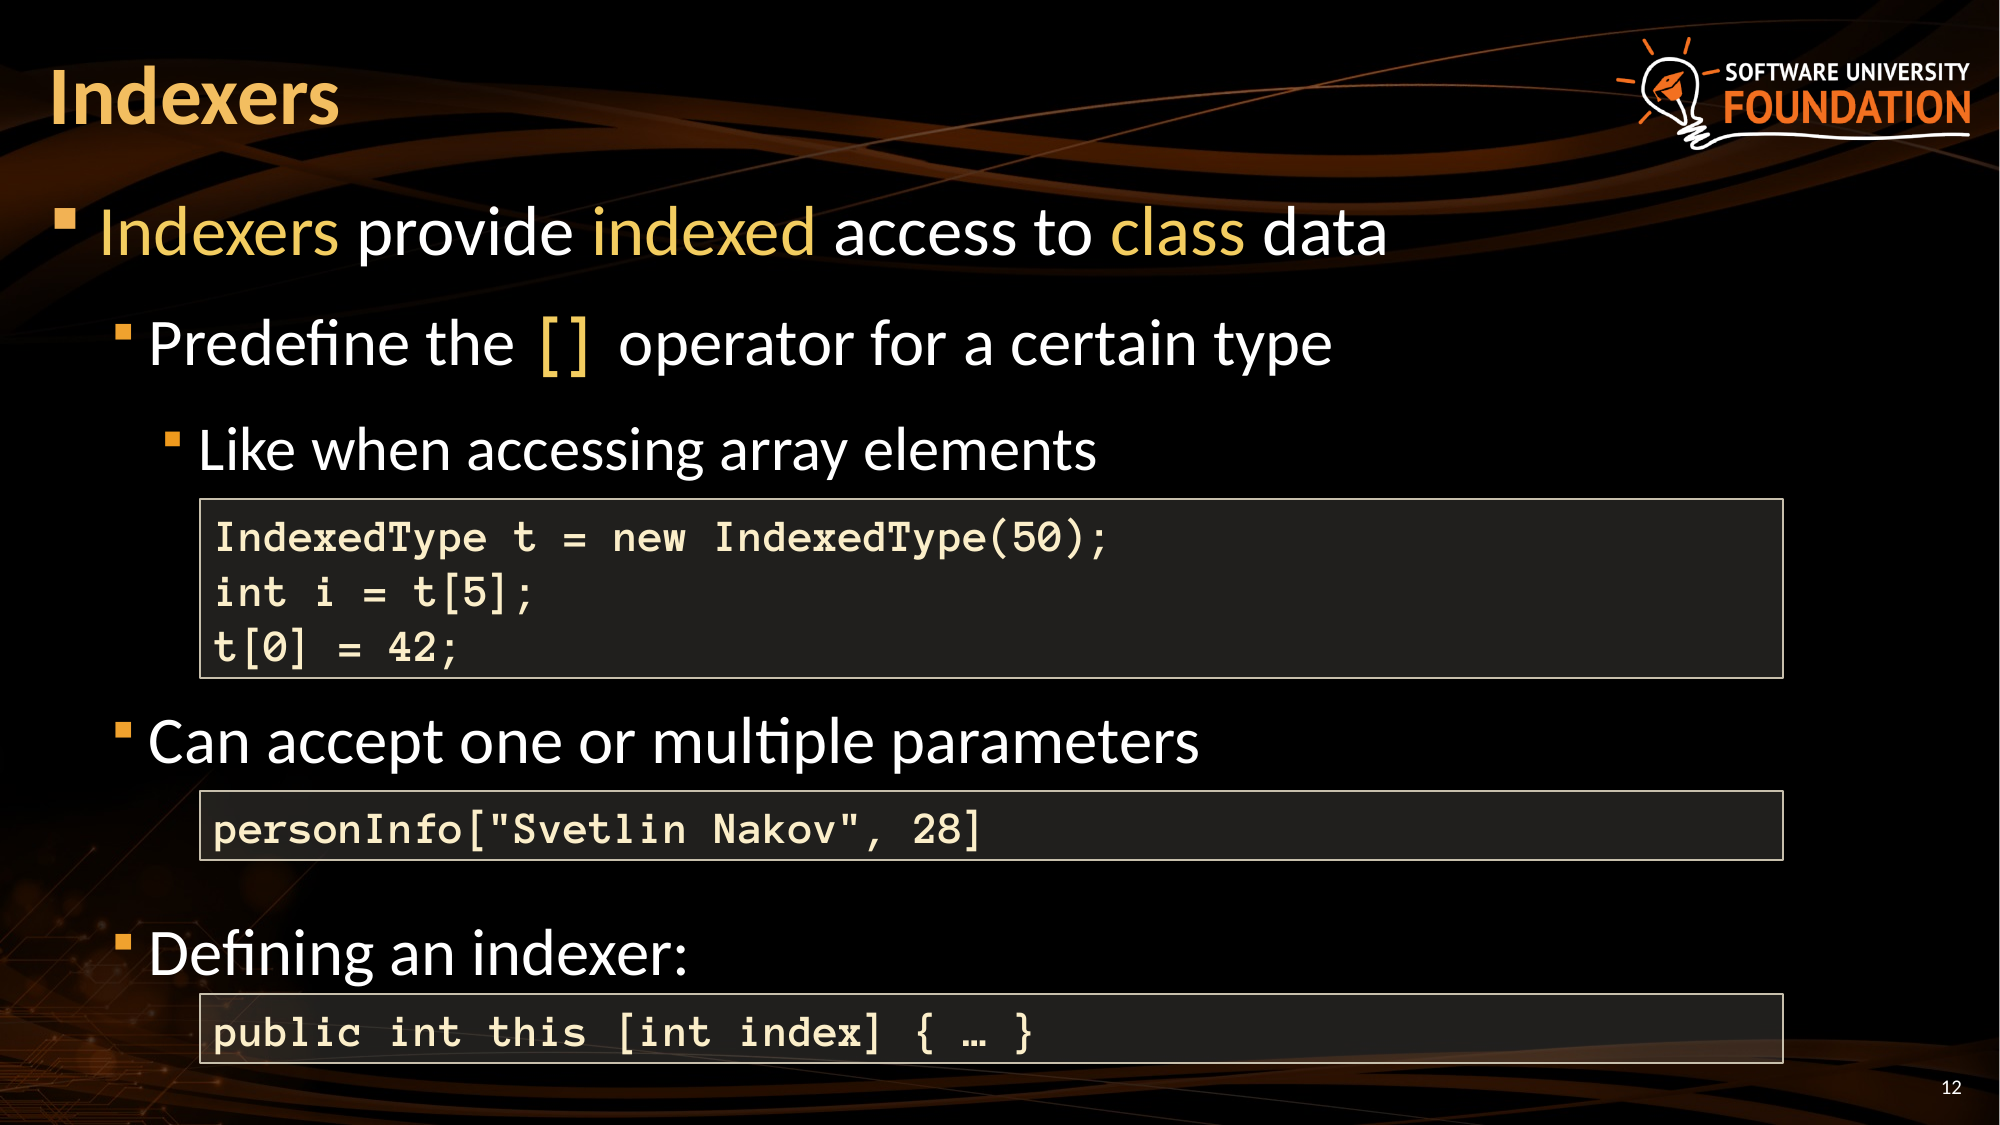

# Indexers
Indexers provide indexed access to class data
Predefine the [] operator for a certain type
Like when accessing array elements

Can accept one or multiple parameters

Defining an indexer:
IndexedType t = new IndexedType(50);
int i = t[5];
t[0] = 42;
personInfo["Svetlin Nakov", 28]
public int this [int index] { … }
12